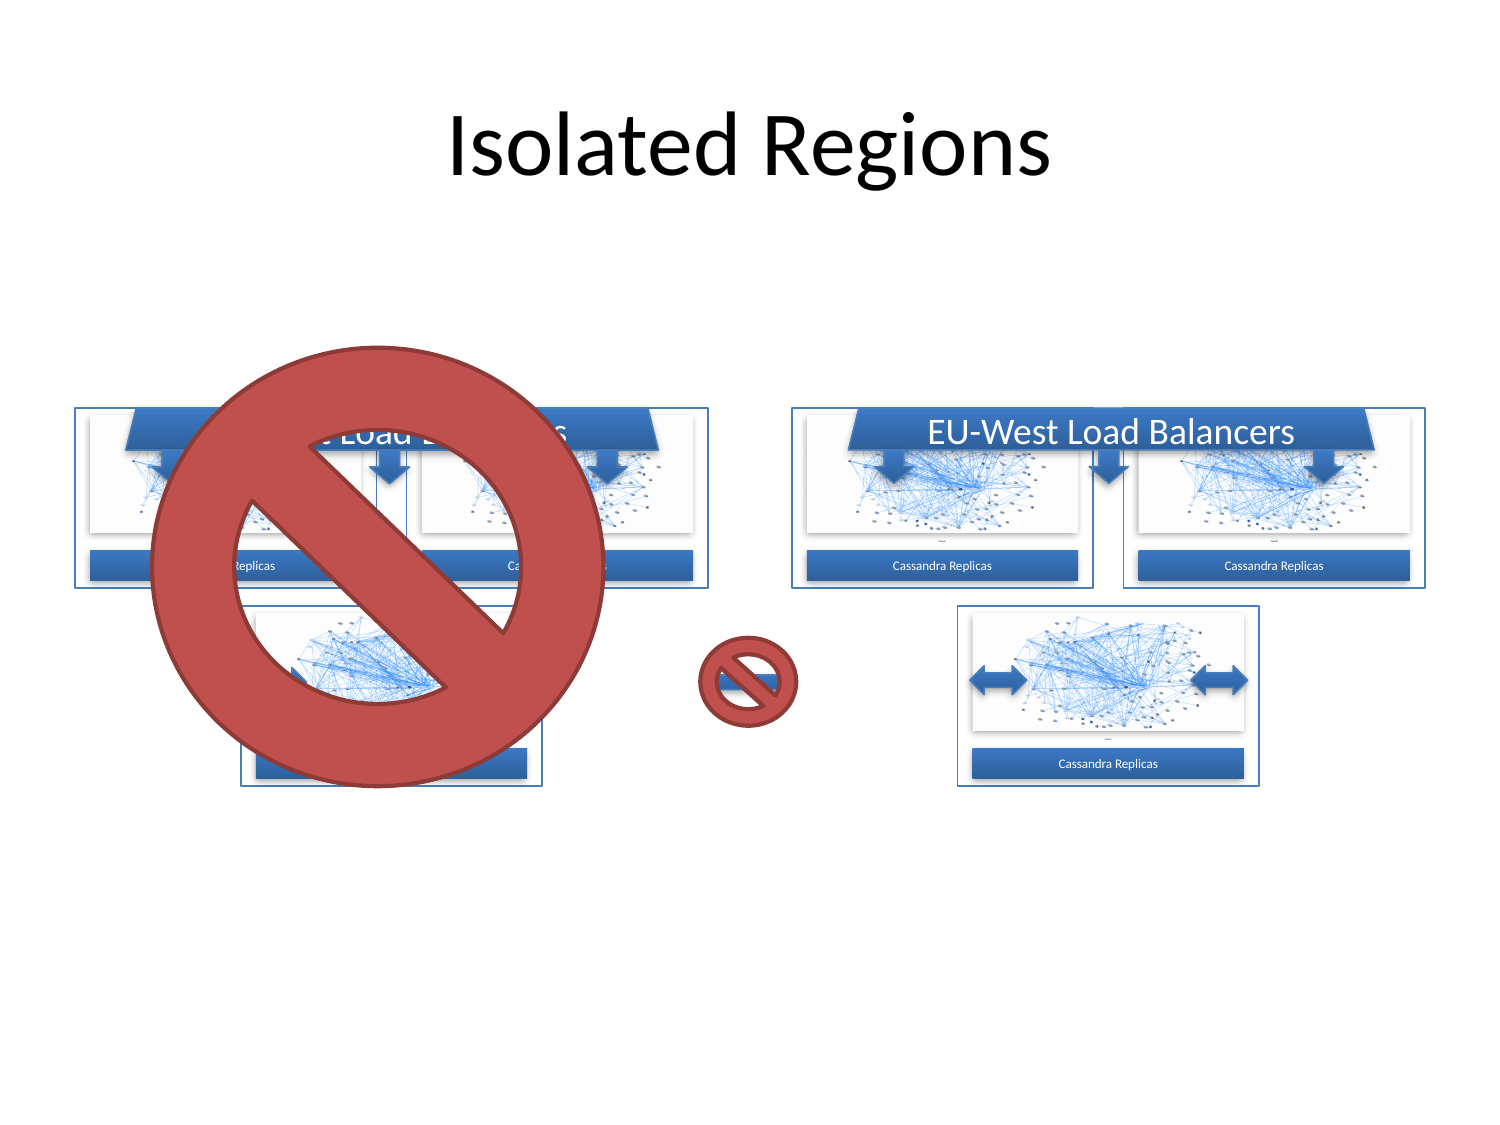

# Isolated Regions

EU-West Load Balancers
Zone A
Cassandra Replicas
Zone B
Cassandra Replicas
Zone C
Cassandra Replicas
US-East Load Balancers
Zone A
Cassandra Replicas
Zone B
Cassandra Replicas
Zone C
Cassandra Replicas